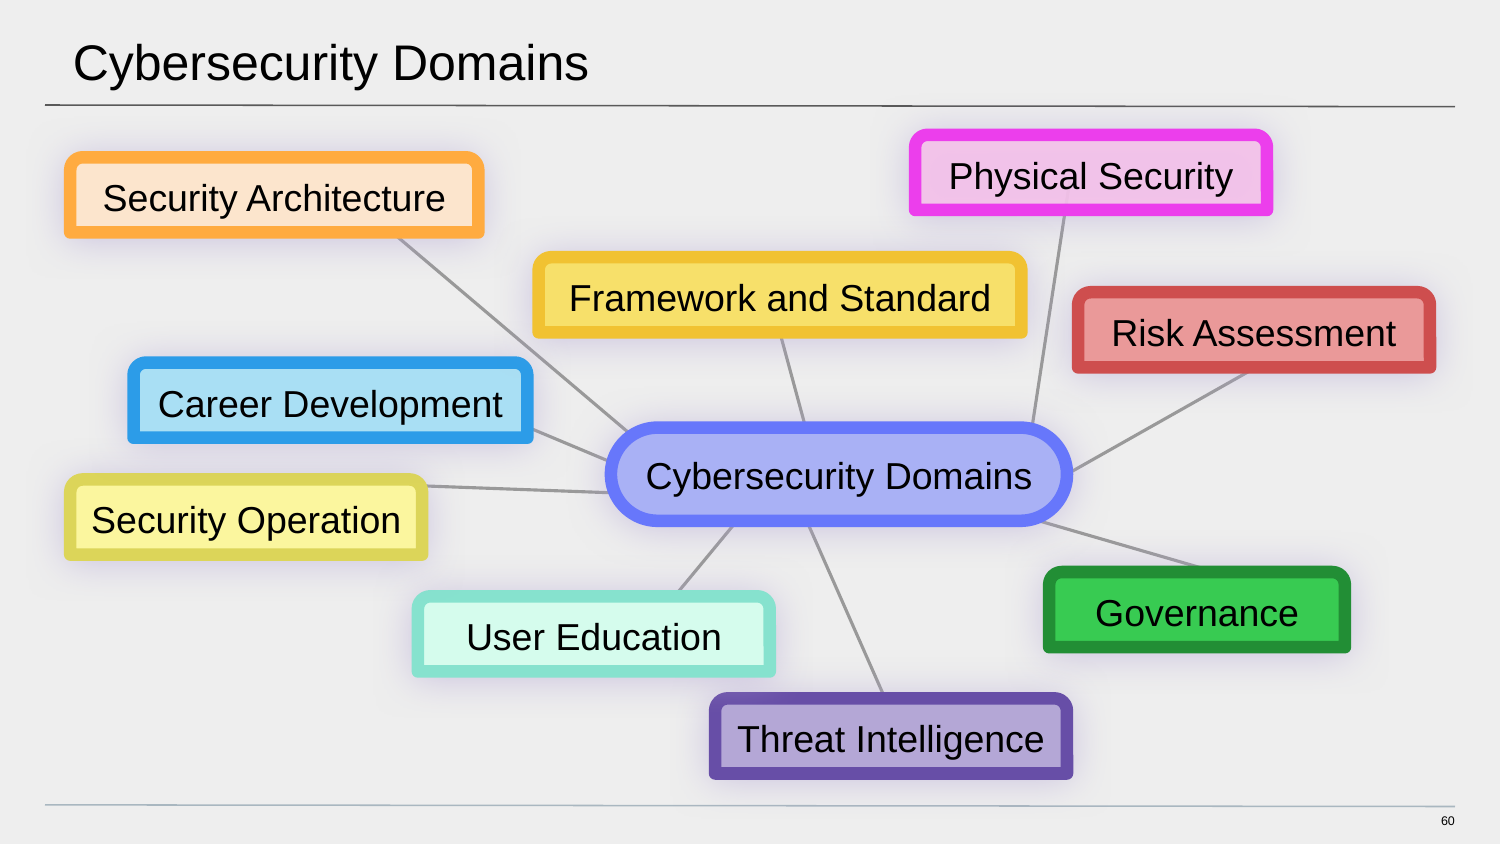

# Cybersecurity Domains
Physical Security
Security Architecture
Framework and Standard
Risk Assessment
Career Development
Cybersecurity Domains
Security Operation
Governance
User Education
Threat Intelligence
60